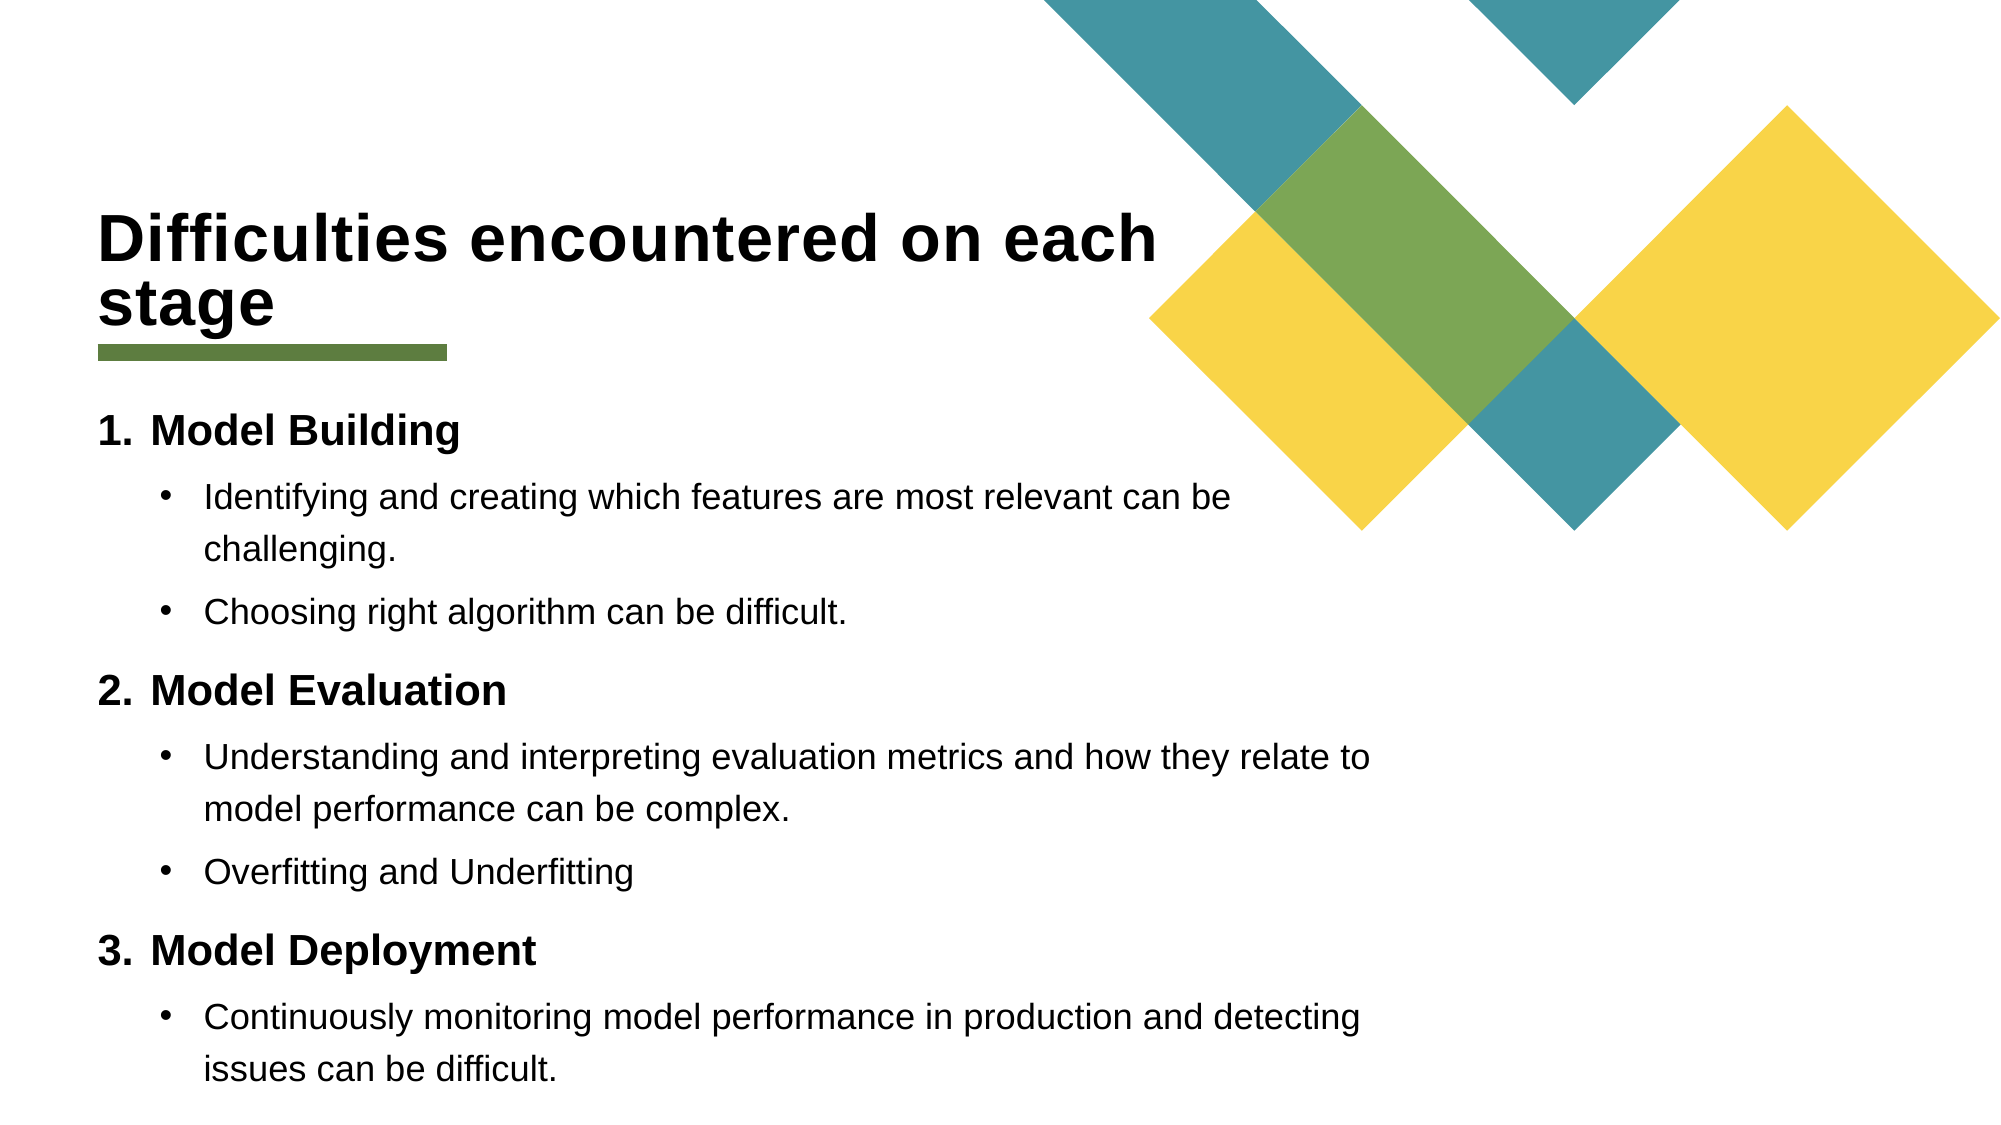

# Difficulties encountered on each stage
Model Building
Identifying and creating which features are most relevant can be challenging.
Choosing right algorithm can be difficult.
Model Evaluation
Understanding and interpreting evaluation metrics and how they relate to model performance can be complex.
Overfitting and Underfitting
Model Deployment
Continuously monitoring model performance in production and detecting issues can be difficult.